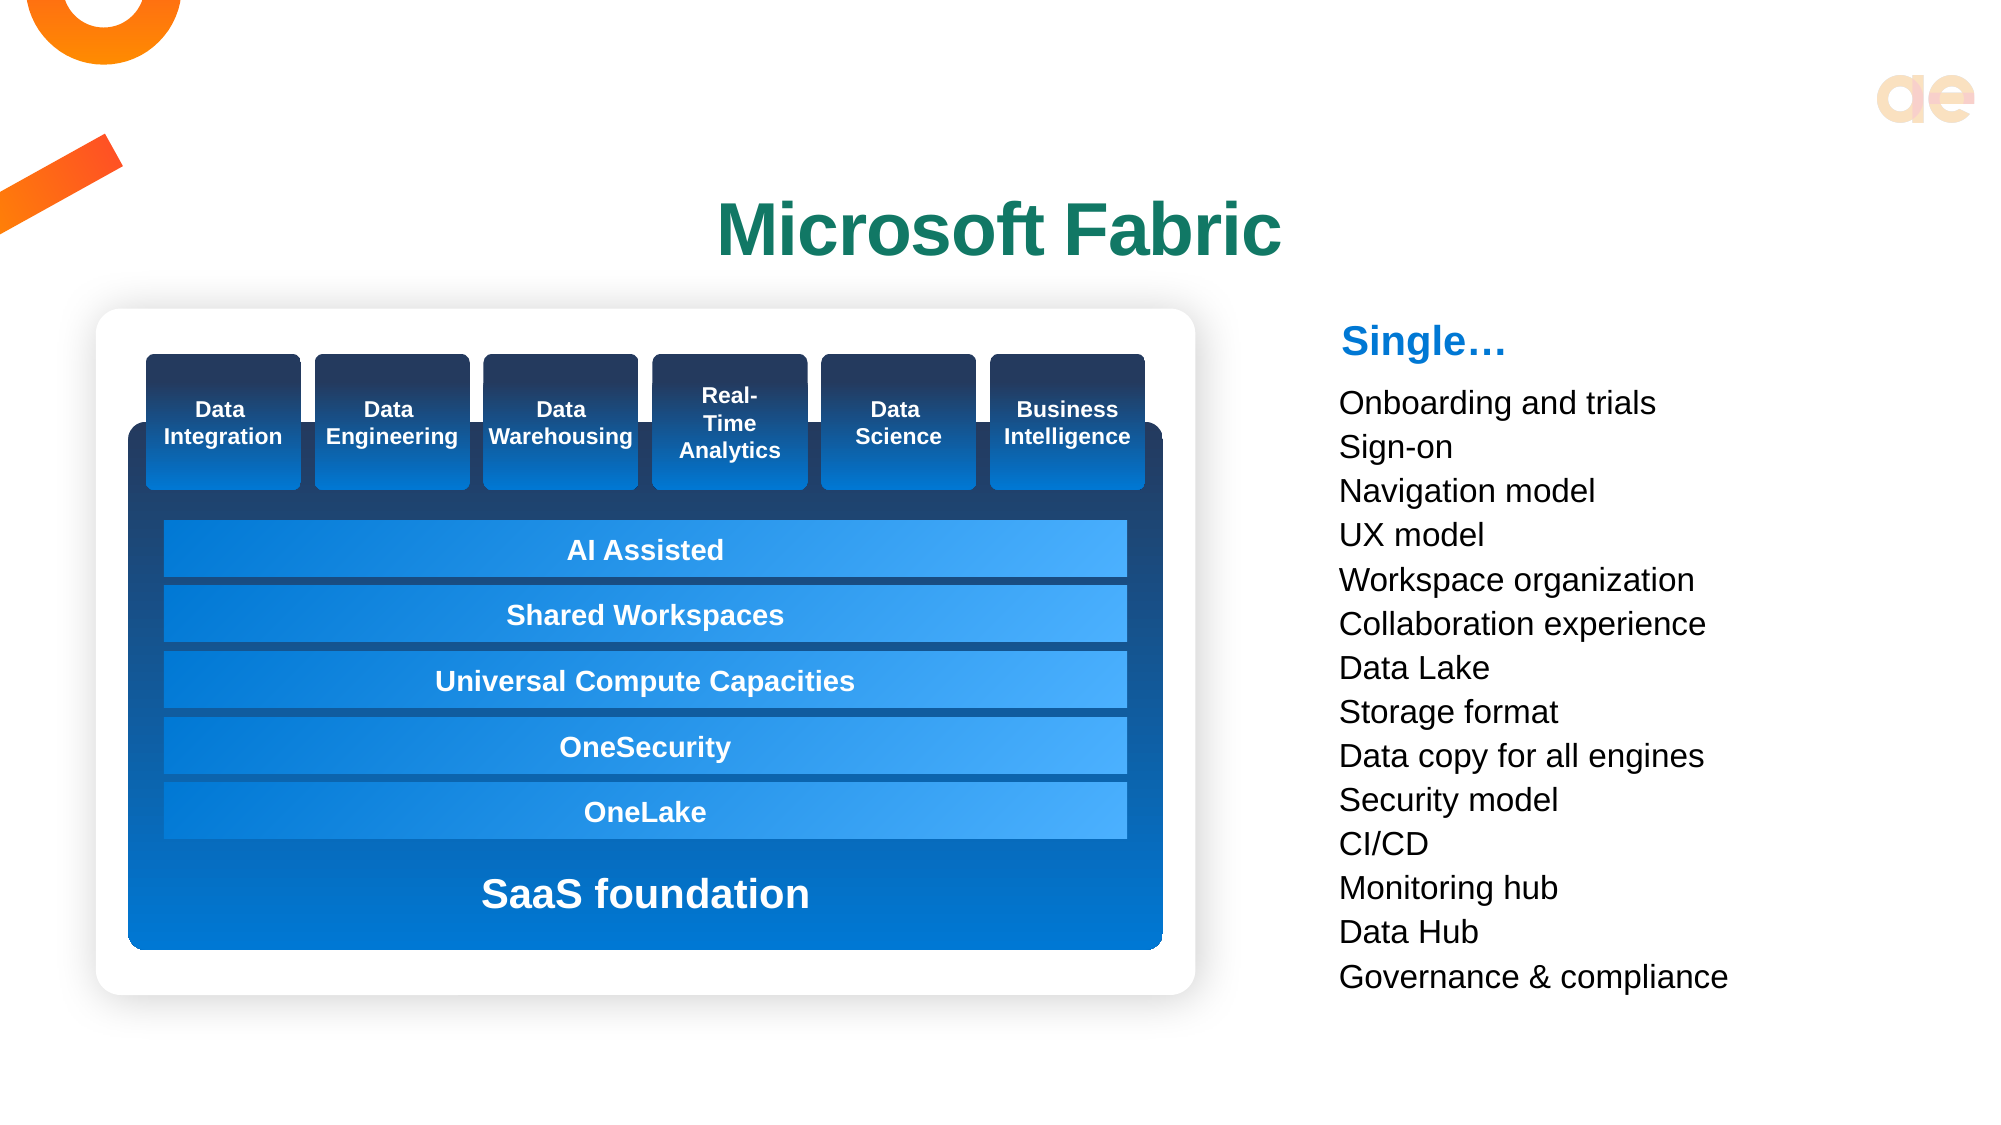

Microsoft Fabric

Single…
Onboarding and trials
Sign-on
Navigation model
UX model
Workspace organization
Collaboration experience
Data Lake
Storage format
Data copy for all engines
Security model
CI/CD
Monitoring hub
Data Hub
Governance & compliance

Business
Intelligence
Data
Integration
Data
Engineering
Data
Warehousing
Real-
Time
Analytics
Data
Science

AI Assisted
Shared Workspaces
Universal Compute Capacities
OneSecurity
OneLake
SaaS foundation